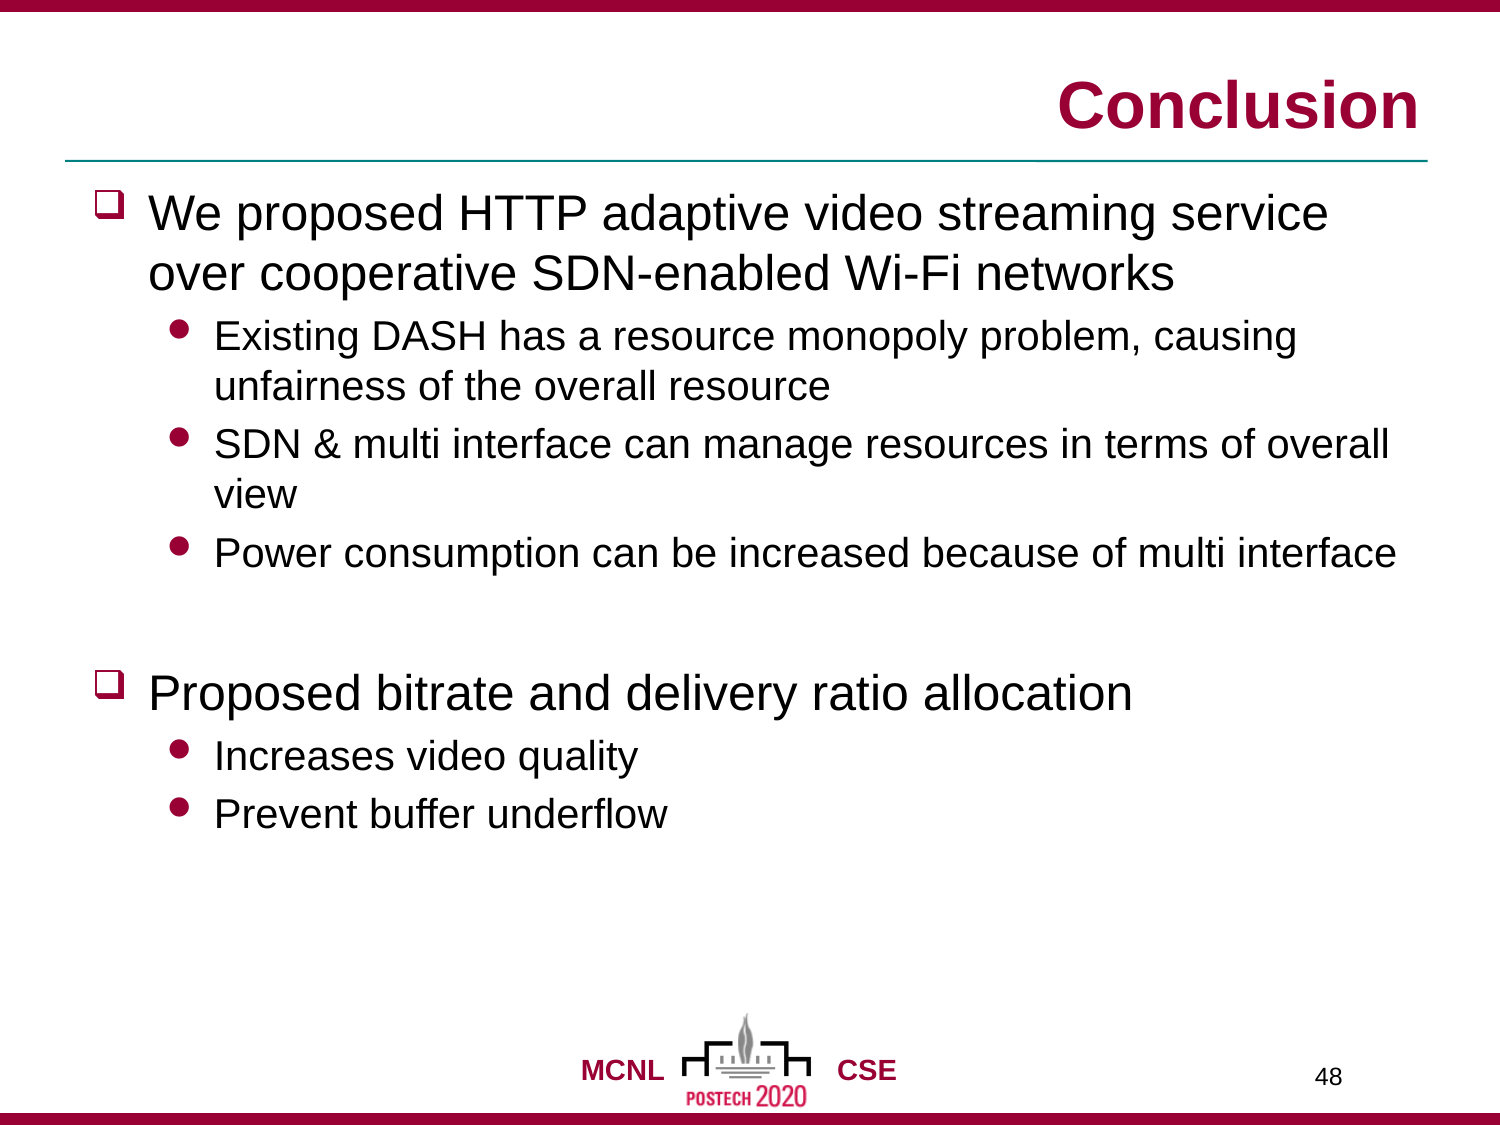

# Conclusion
We proposed HTTP adaptive video streaming service over cooperative SDN-enabled Wi-Fi networks
Existing DASH has a resource monopoly problem, causing unfairness of the overall resource
SDN & multi interface can manage resources in terms of overall view
Power consumption can be increased because of multi interface

Proposed bitrate and delivery ratio allocation
Increases video quality
Prevent buffer underflow
48